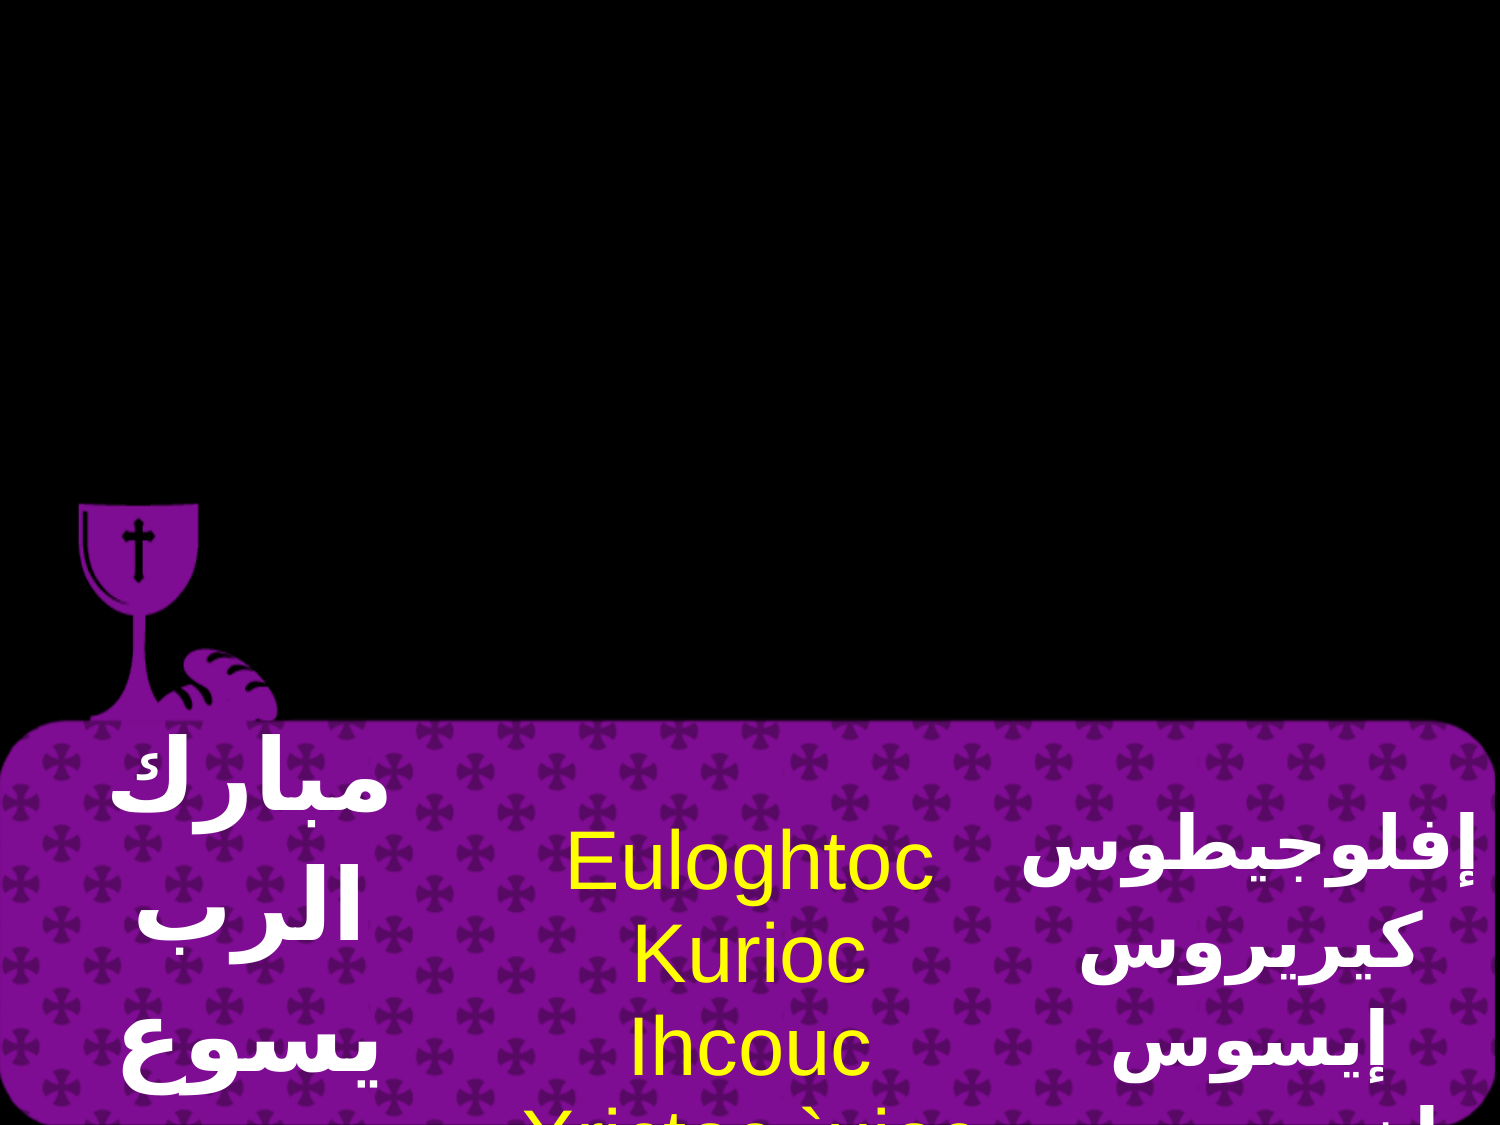

| مبارك الرب يسوع المسيح إبن الله | Euloghtoc Kurioc Ihcouc Xrictoc `uioc Qeou | إفلوجيطوس كيريروس إيسوس إخرستوس إيوس ثيئو |
| --- | --- | --- |